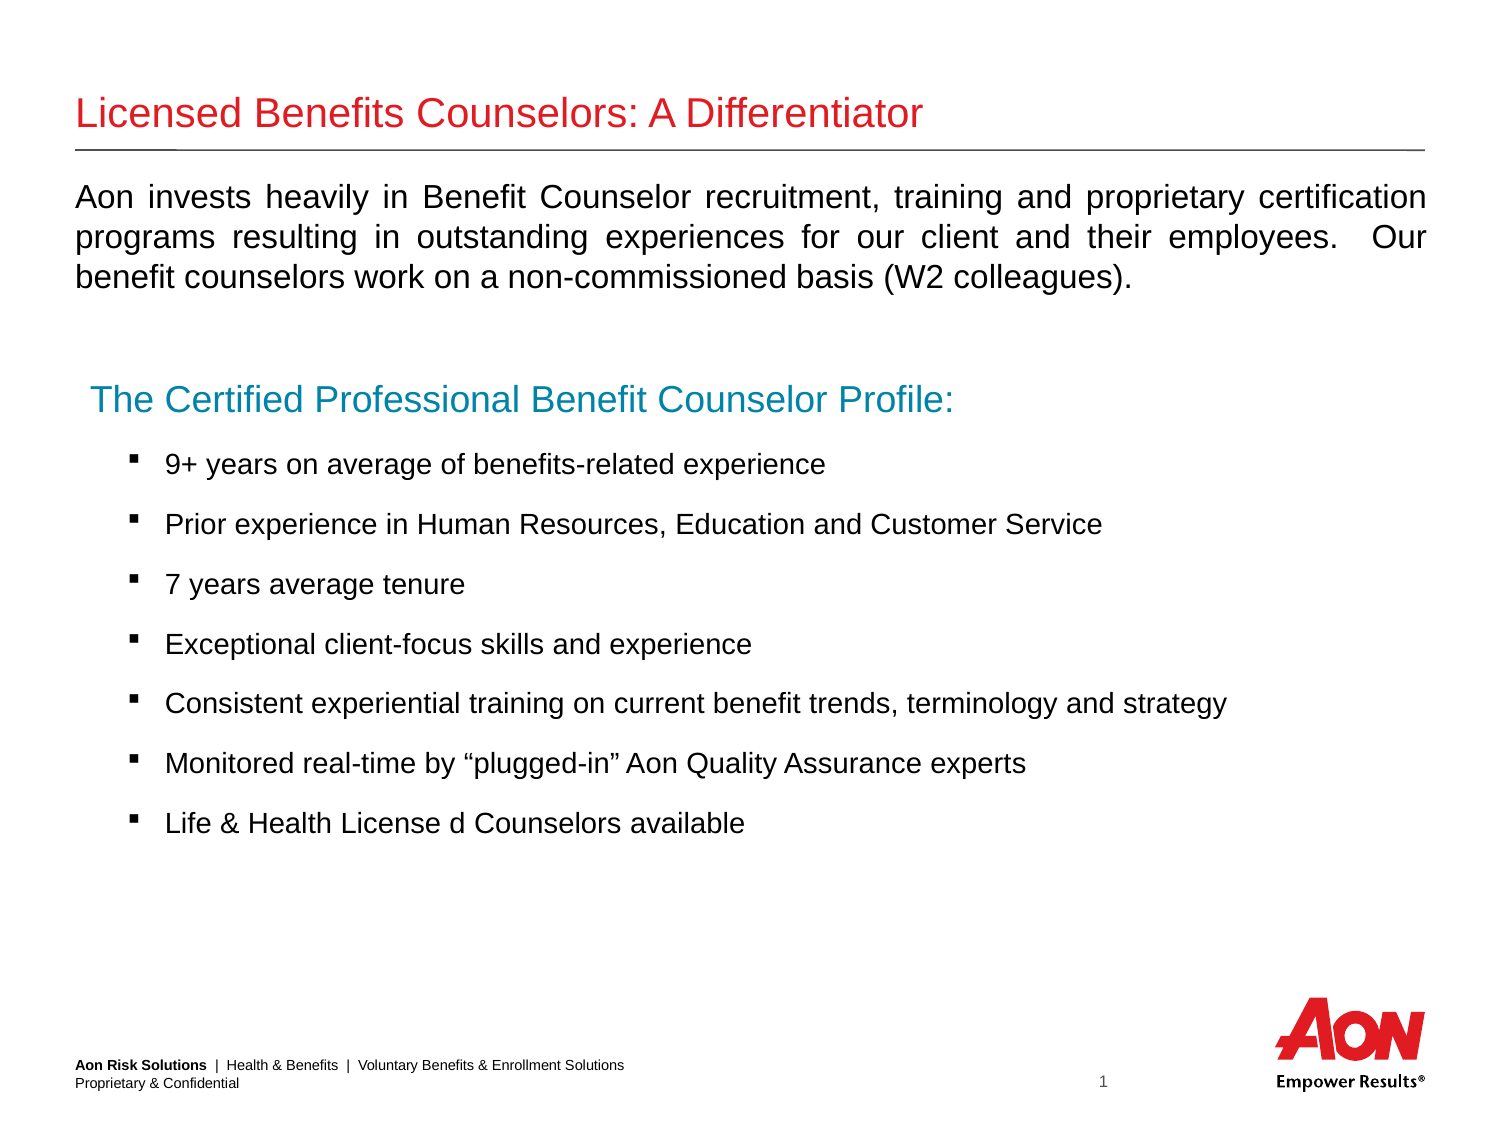

# Licensed Benefits Counselors: A Differentiator
Aon invests heavily in Benefit Counselor recruitment, training and proprietary certification programs resulting in outstanding experiences for our client and their employees.  Our benefit counselors work on a non-commissioned basis (W2 colleagues).
The Certified Professional Benefit Counselor Profile:
9+ years on average of benefits-related experience
Prior experience in Human Resources, Education and Customer Service
7 years average tenure
Exceptional client-focus skills and experience
Consistent experiential training on current benefit trends, terminology and strategy
Monitored real-time by “plugged-in” Aon Quality Assurance experts
Life & Health License d Counselors available